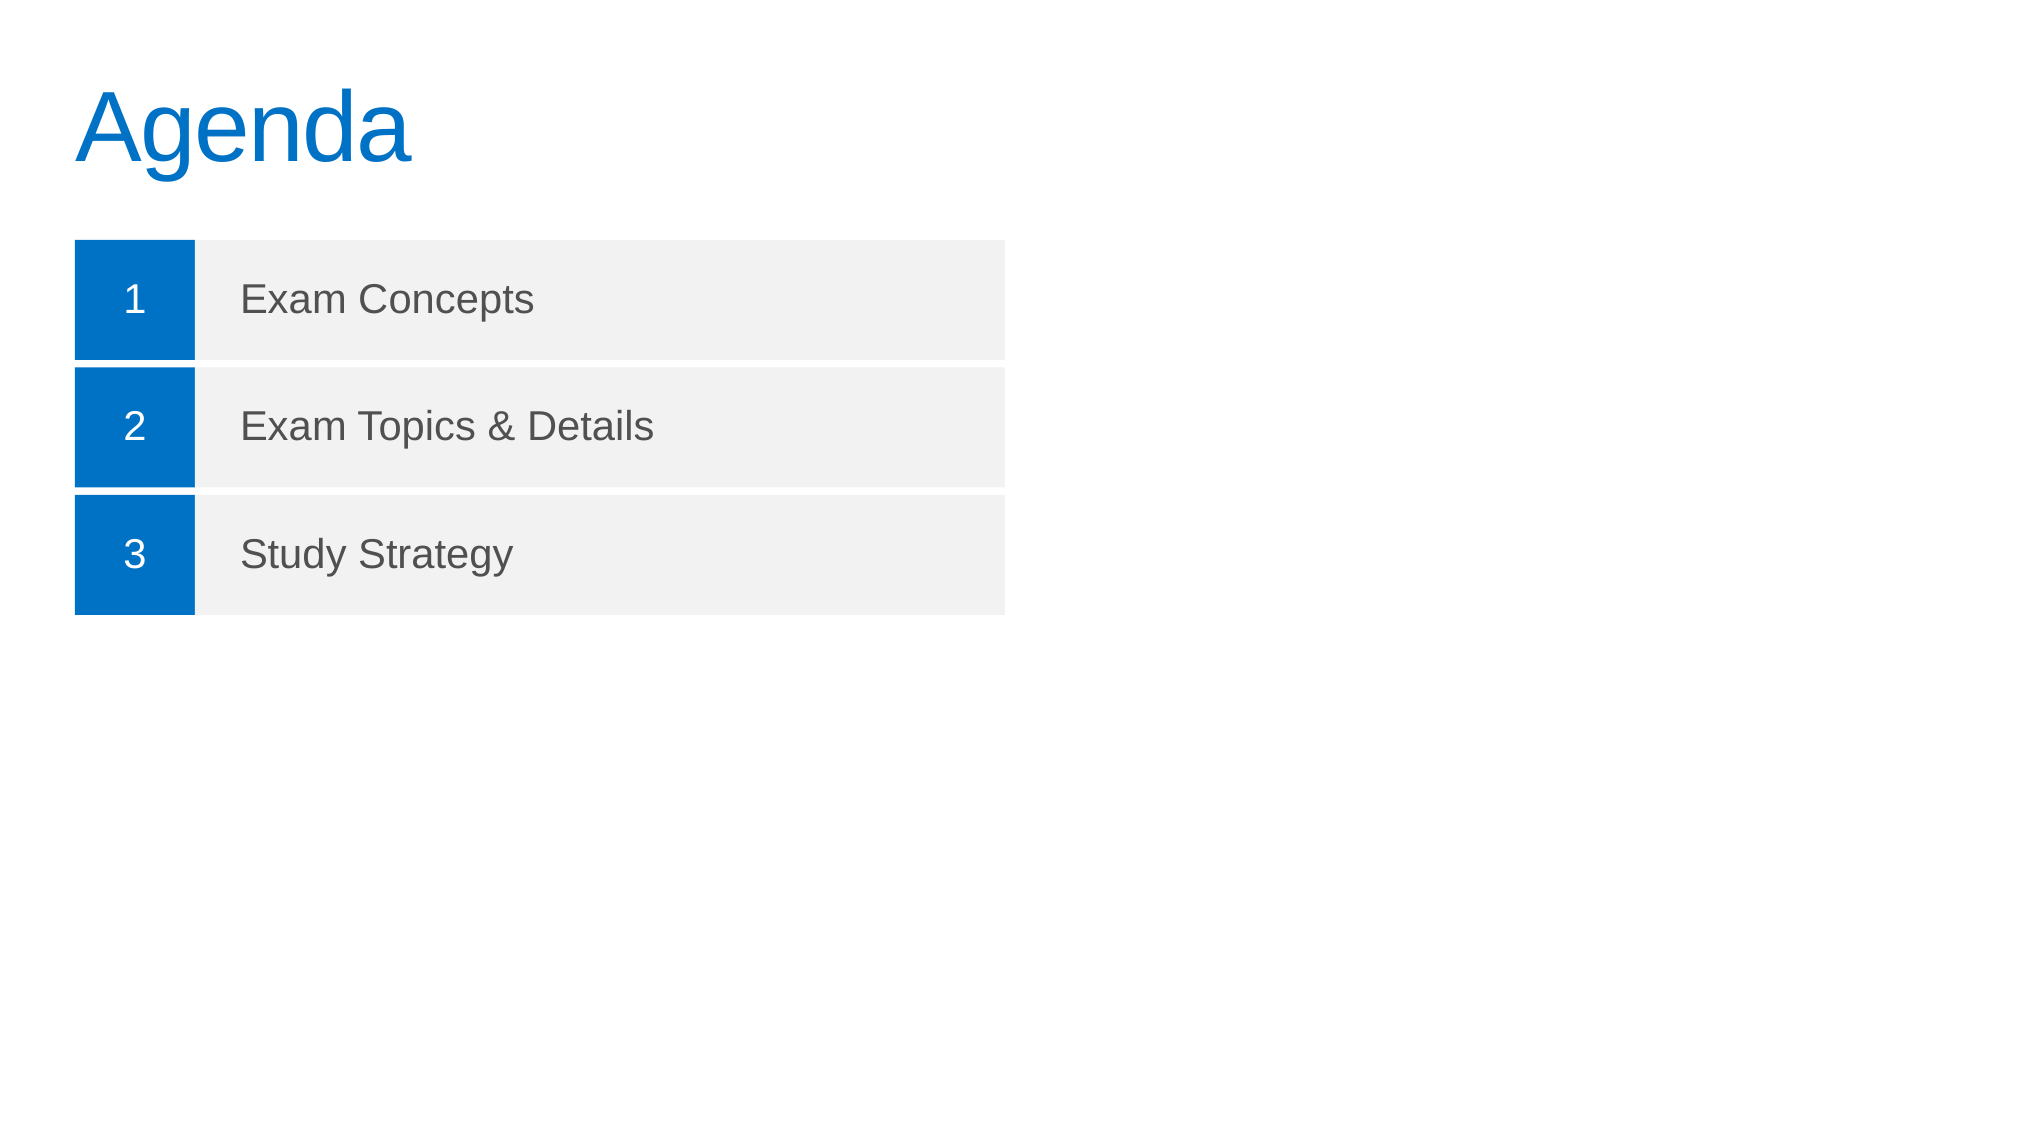

# Agenda
1
Exam Concepts
2
Exam Topics & Details
3
Study Strategy